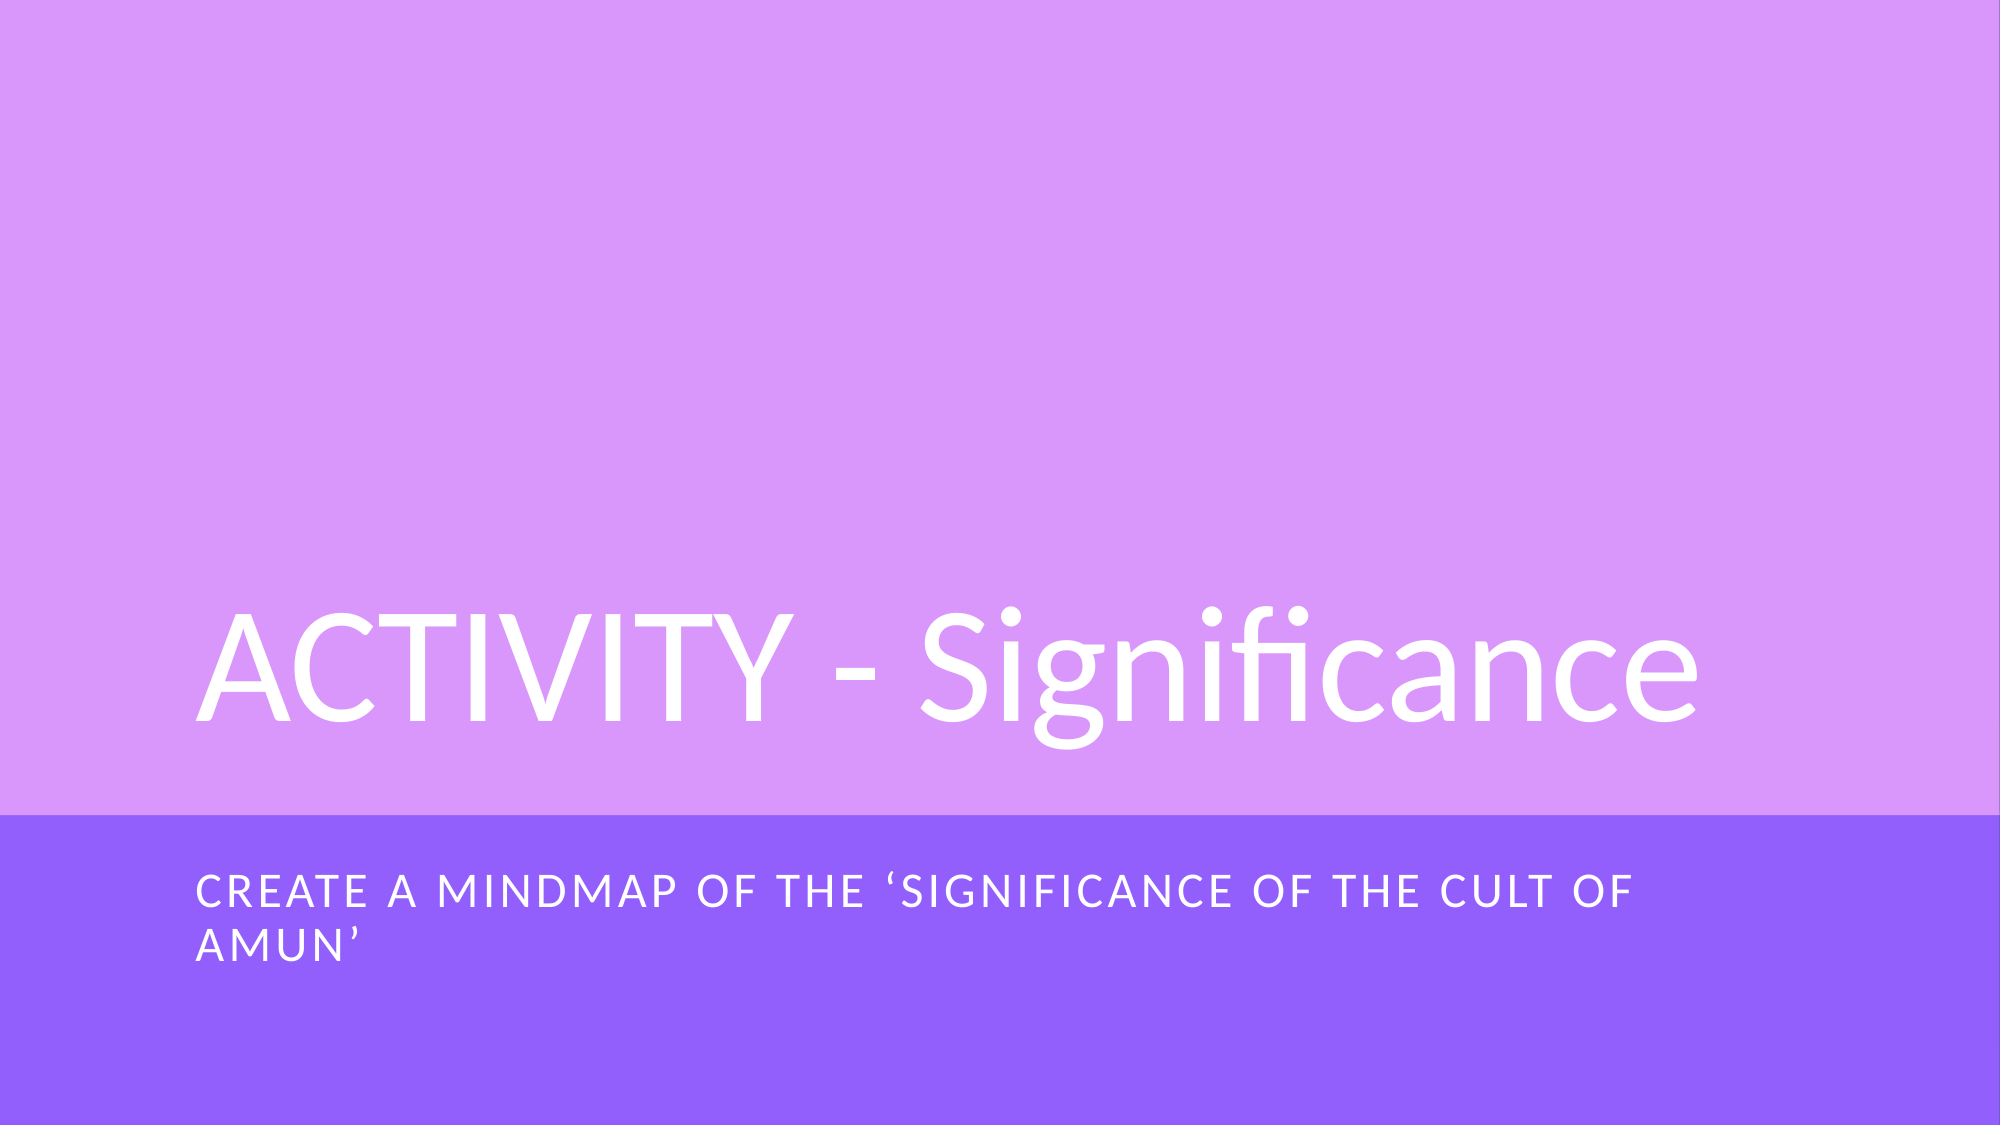

# ACTIVITY - Significance

Create a mindmap of the ‘Significance of the Cult of Amun’